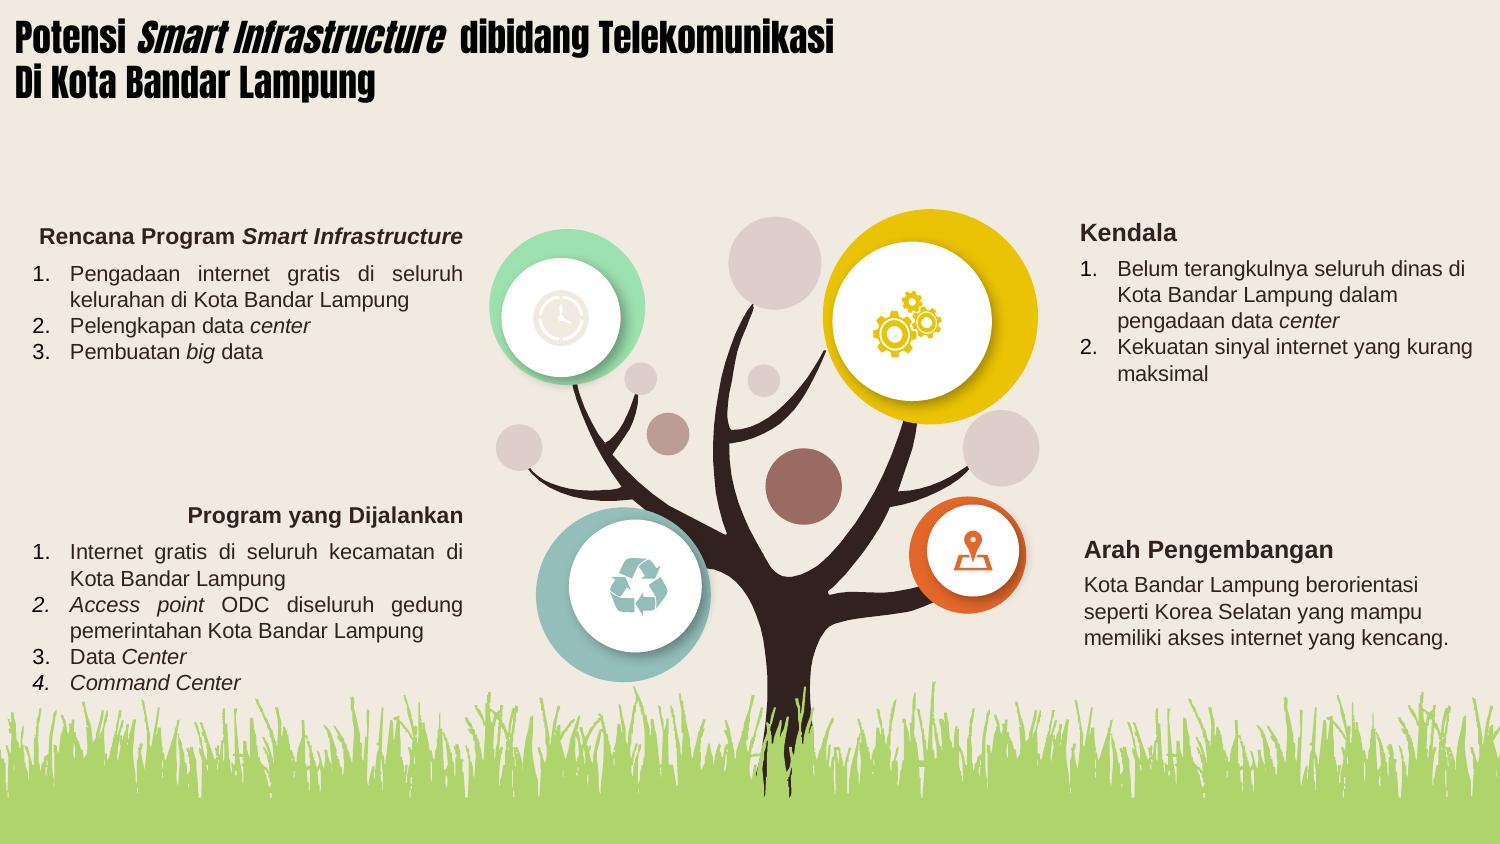

Potensi Smart Infrastructure  dibidang Telekomunikasi
Di Kota Bandar Lampung

Kendala
Belum terangkulnya seluruh dinas di Kota Bandar Lampung dalam pengadaan data center
Kekuatan sinyal internet yang kurang maksimal
Rencana Program Smart Infrastructure
Pengadaan internet gratis di seluruh kelurahan di Kota Bandar Lampung
Pelengkapan data center
Pembuatan big data
Program yang Dijalankan
Internet gratis di seluruh kecamatan di Kota Bandar Lampung
Access point ODC diseluruh gedung pemerintahan Kota Bandar Lampung
Data Center
Command Center

Arah Pengembangan
Kota Bandar Lampung berorientasi seperti Korea Selatan yang mampu memiliki akses internet yang kencang.